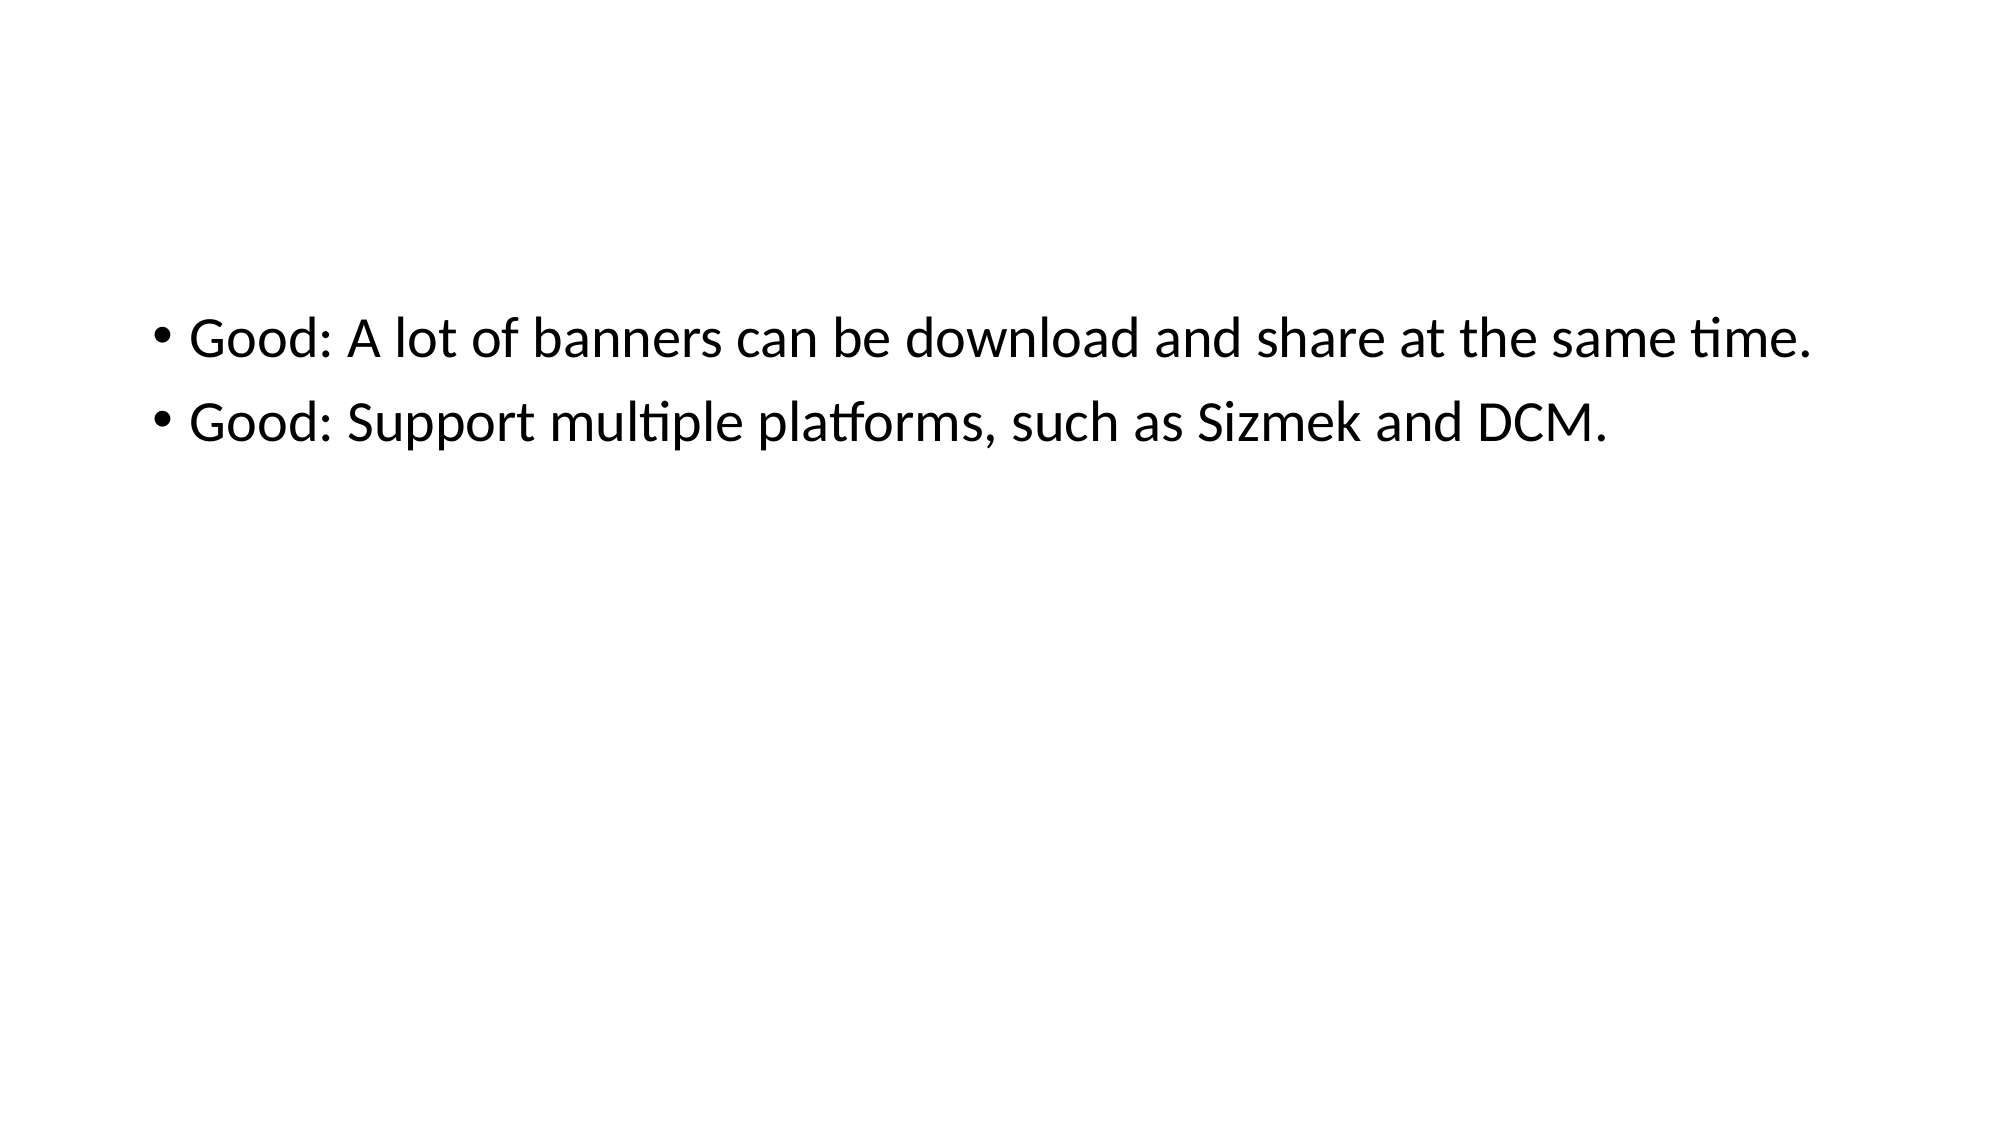

#
Good: A lot of banners can be download and share at the same time.
Good: Support multiple platforms, such as Sizmek and DCM.